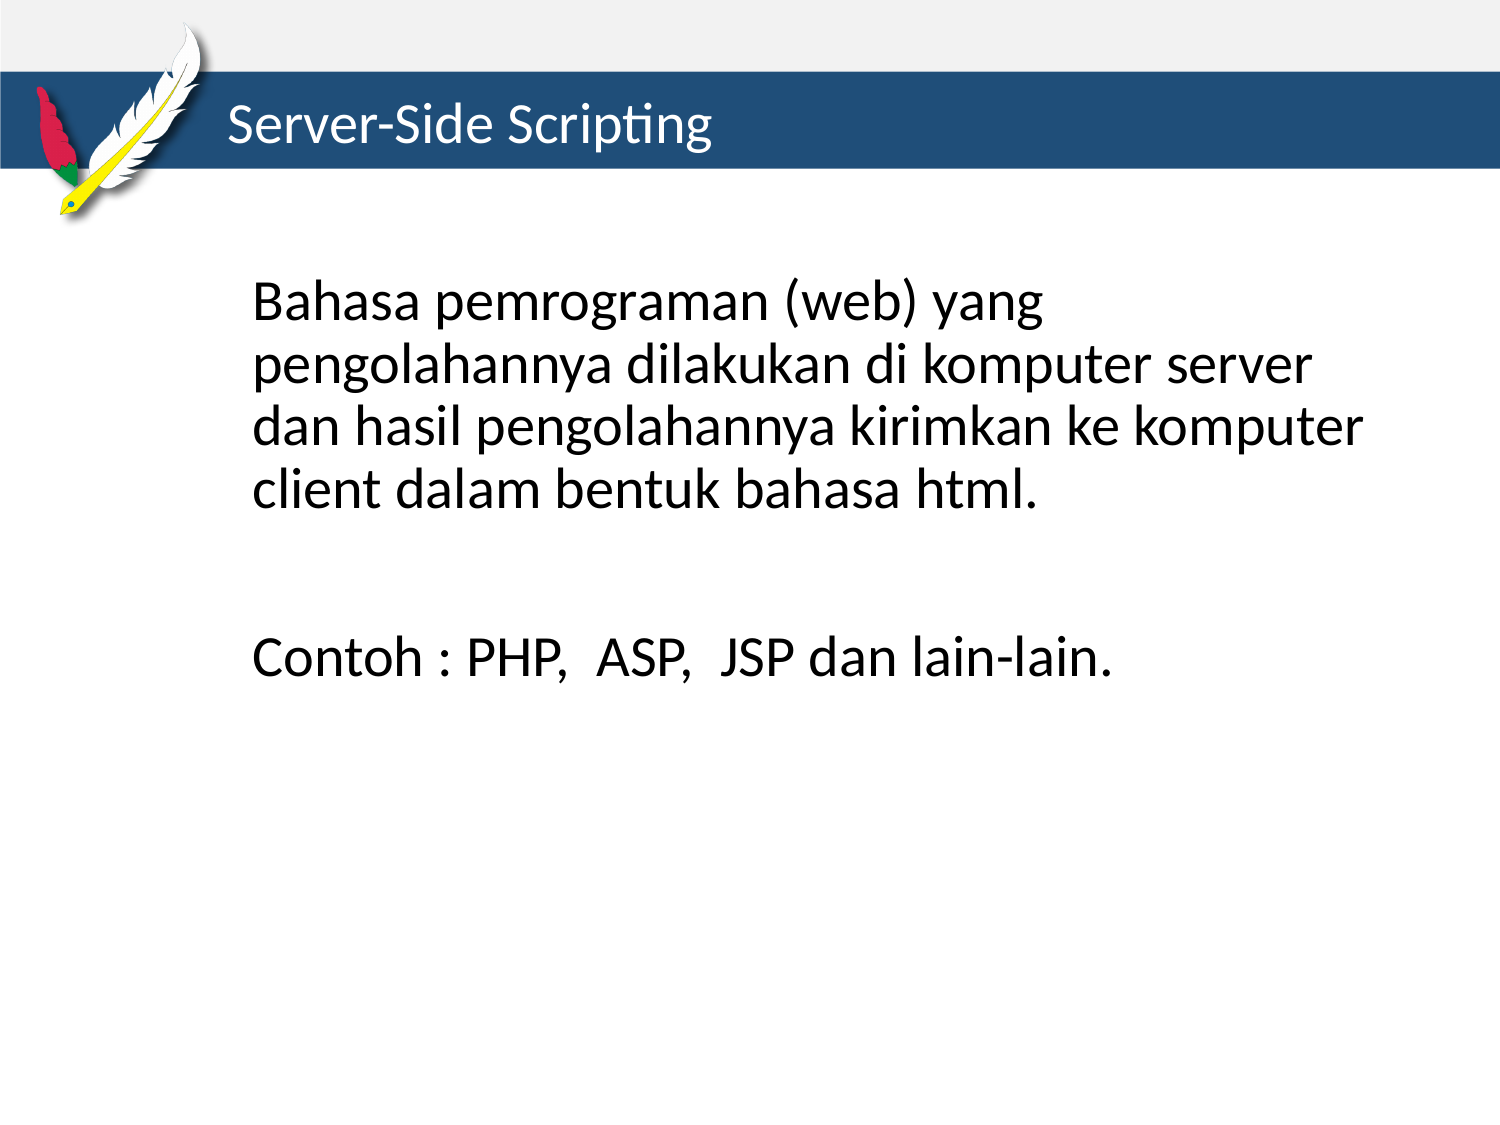

# Server-Side Scripting
Bahasa pemrograman (web) yang pengolahannya dilakukan di komputer server dan hasil pengolahannya kirimkan ke komputer client dalam bentuk bahasa html.

Contoh : PHP,  ASP,  JSP dan lain-lain.